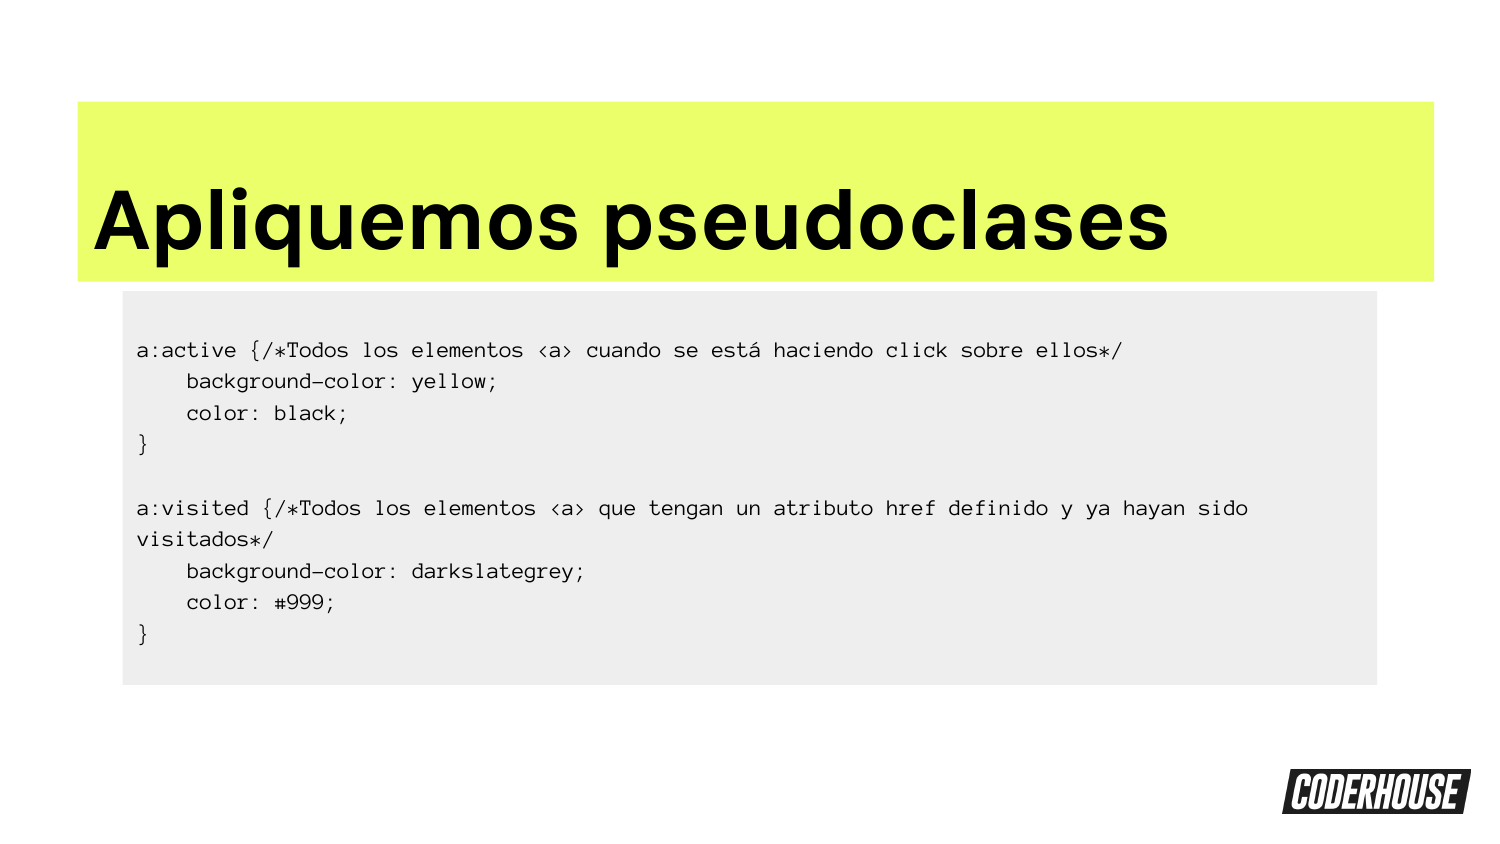

Apliquemos pseudoclases
a:active {/*Todos los elementos <a> cuando se está haciendo click sobre ellos*/
    background-color: yellow;
    color: black;
}

a:visited {/*Todos los elementos <a> que tengan un atributo href definido y ya hayan sido visitados*/
    background-color: darkslategrey;
    color: #999;
}